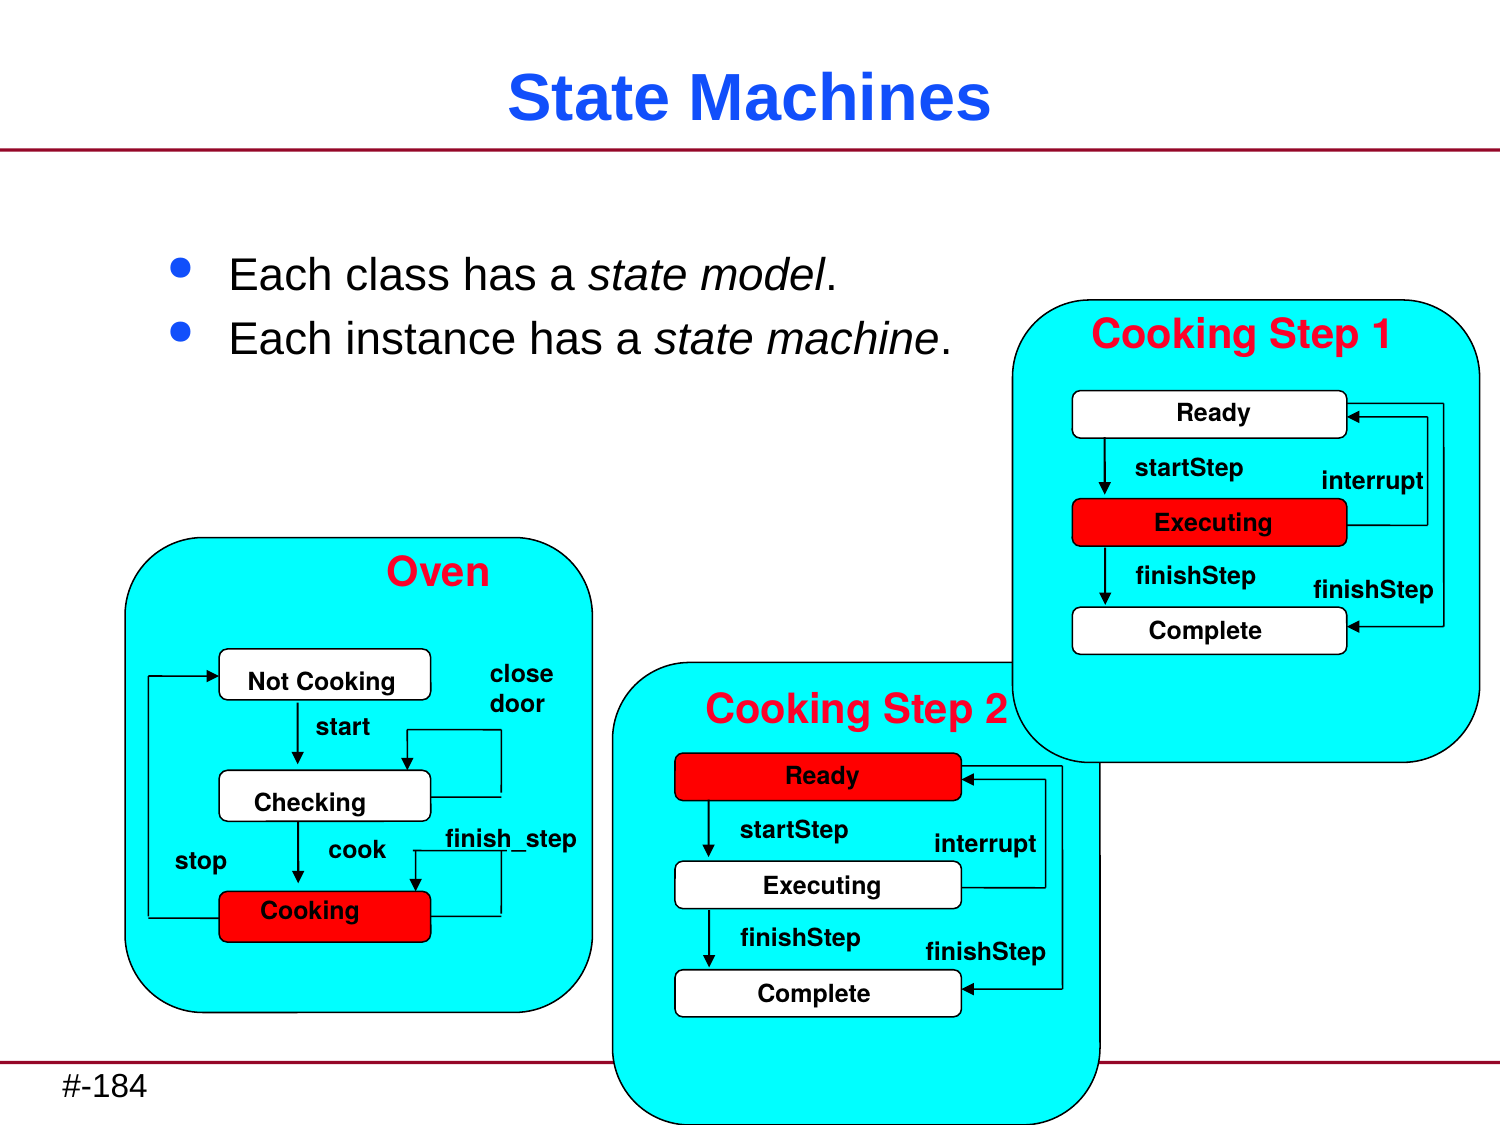

# State Machines
Each class has a state model.
Each instance has a state machine.

Ready

startStep
interrupt

Executing

finishStep
finishStep

Complete

Cooking Step 1

Oven

close door
Not Cooking

start

Checking

finish_step

cook
stop

Cooking

Ready

startStep
interrupt

Executing

finishStep
finishStep

Complete

Cooking Step 2